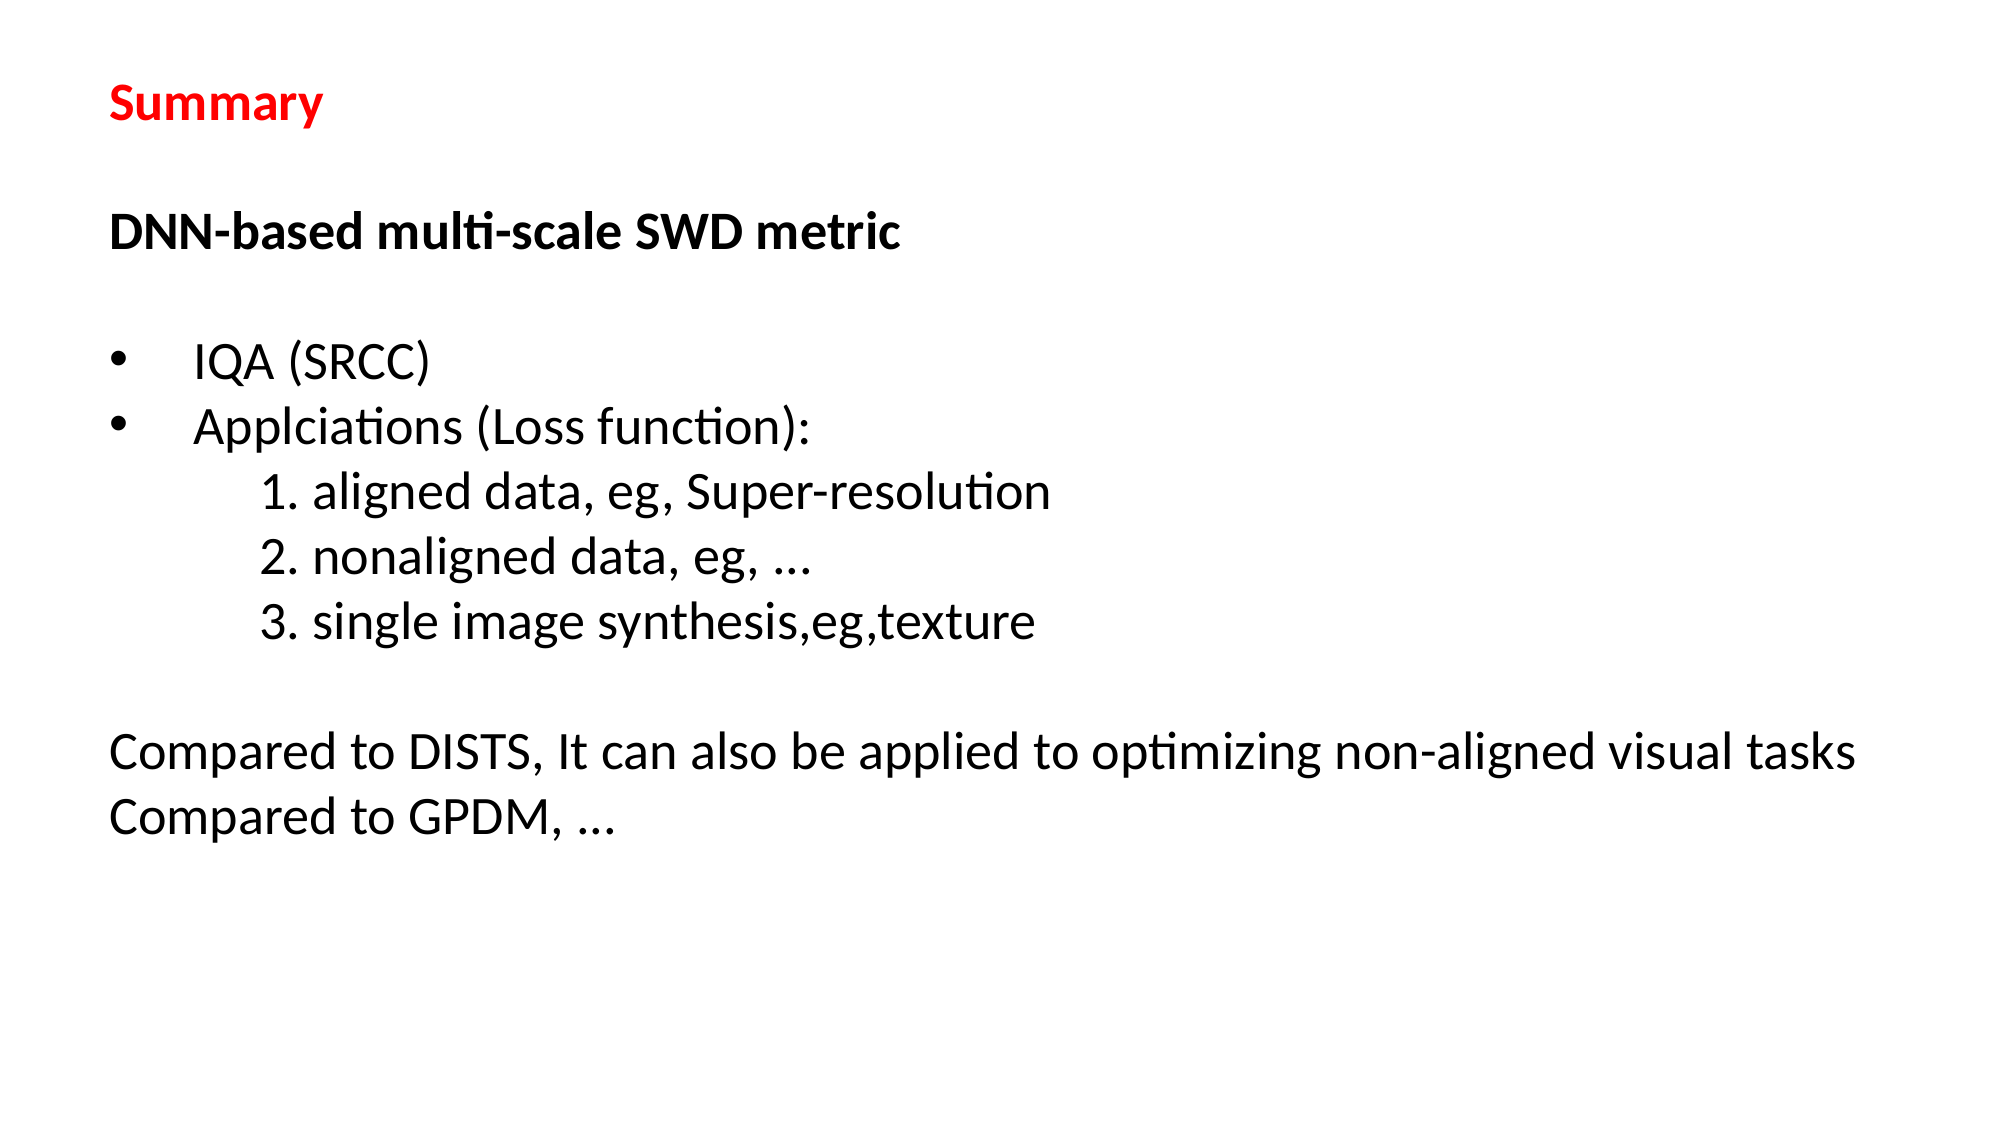

Summary

DNN-based multi-scale SWD metric

IQA (SRCC)
Applciations (Loss function):
	1. aligned data, eg, Super-resolution
	2. nonaligned data, eg, ...
	3. single image synthesis,eg,texture

Compared to DISTS, It can also be applied to optimizing non-aligned visual tasks
Compared to GPDM, ...